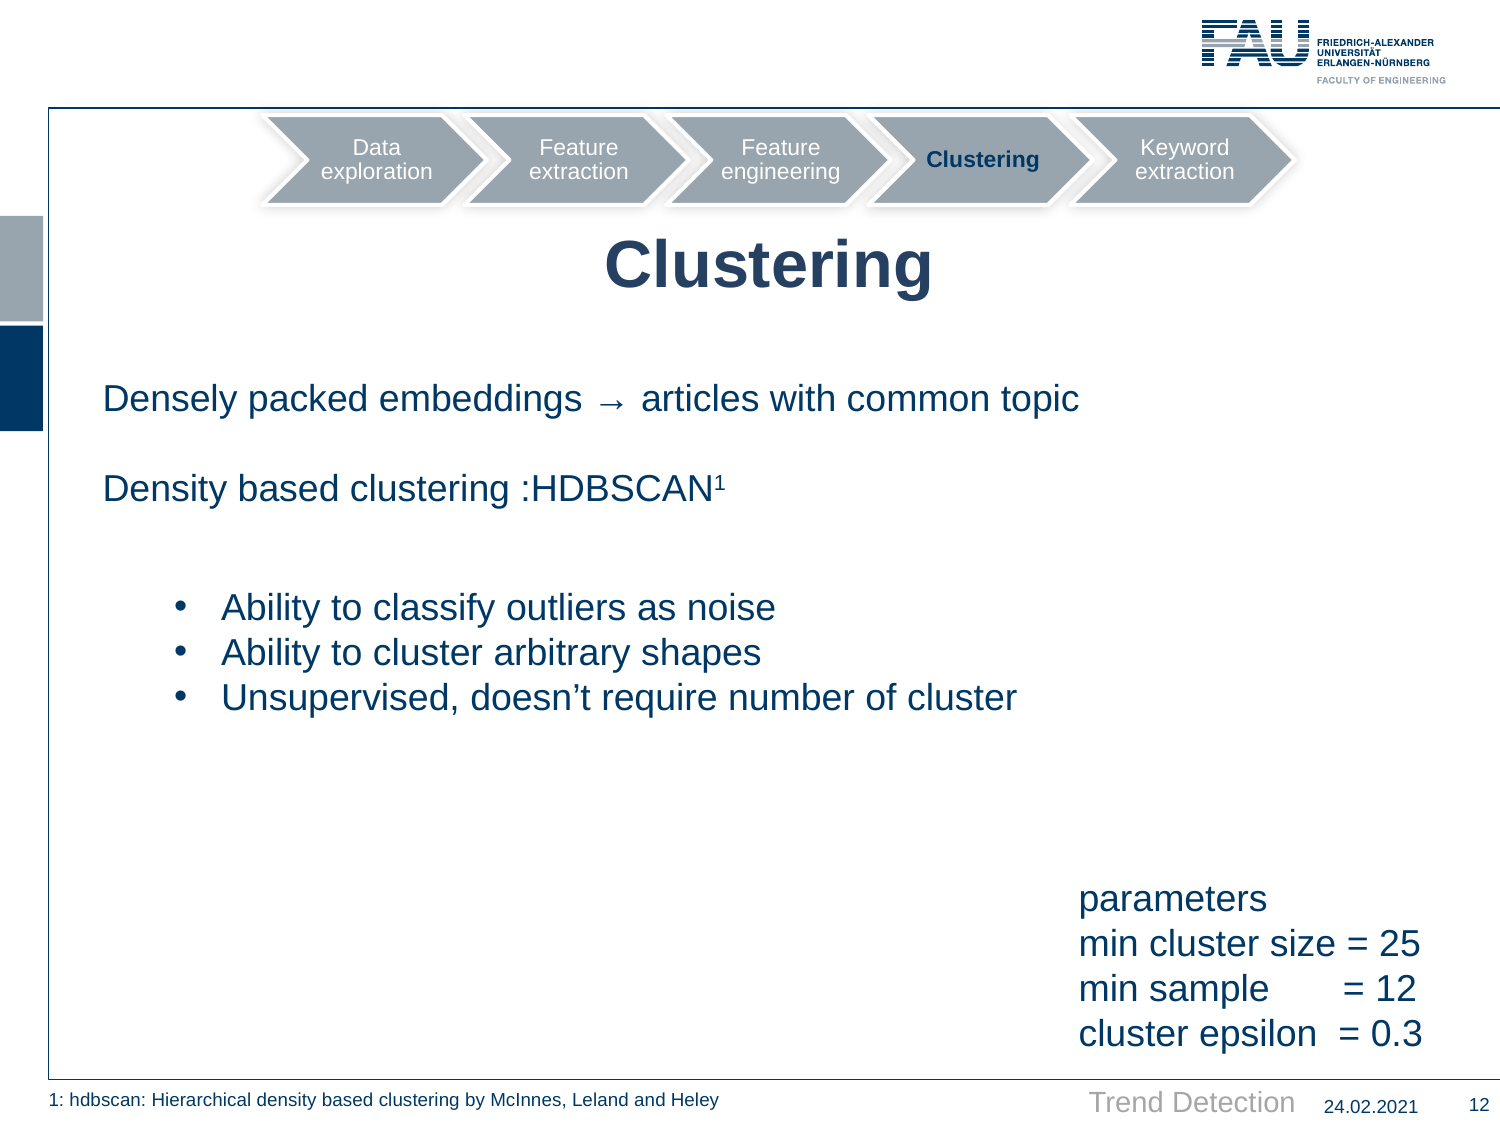

Data exploration
Feature extraction
Feature engineering
Clustering
Keyword extraction
# Clustering

Densely packed embeddings → articles with common topic

Density based clustering :HDBSCAN1
Ability to classify outliers as noise
Ability to cluster arbitrary shapes
Unsupervised, doesn’t require number of cluster
parameters
min cluster size = 25
min sample       = 12
cluster epsilon  = 0.3
1: hdbscan: Hierarchical density based clustering by McInnes, Leland and Heley
12
24.02.2021